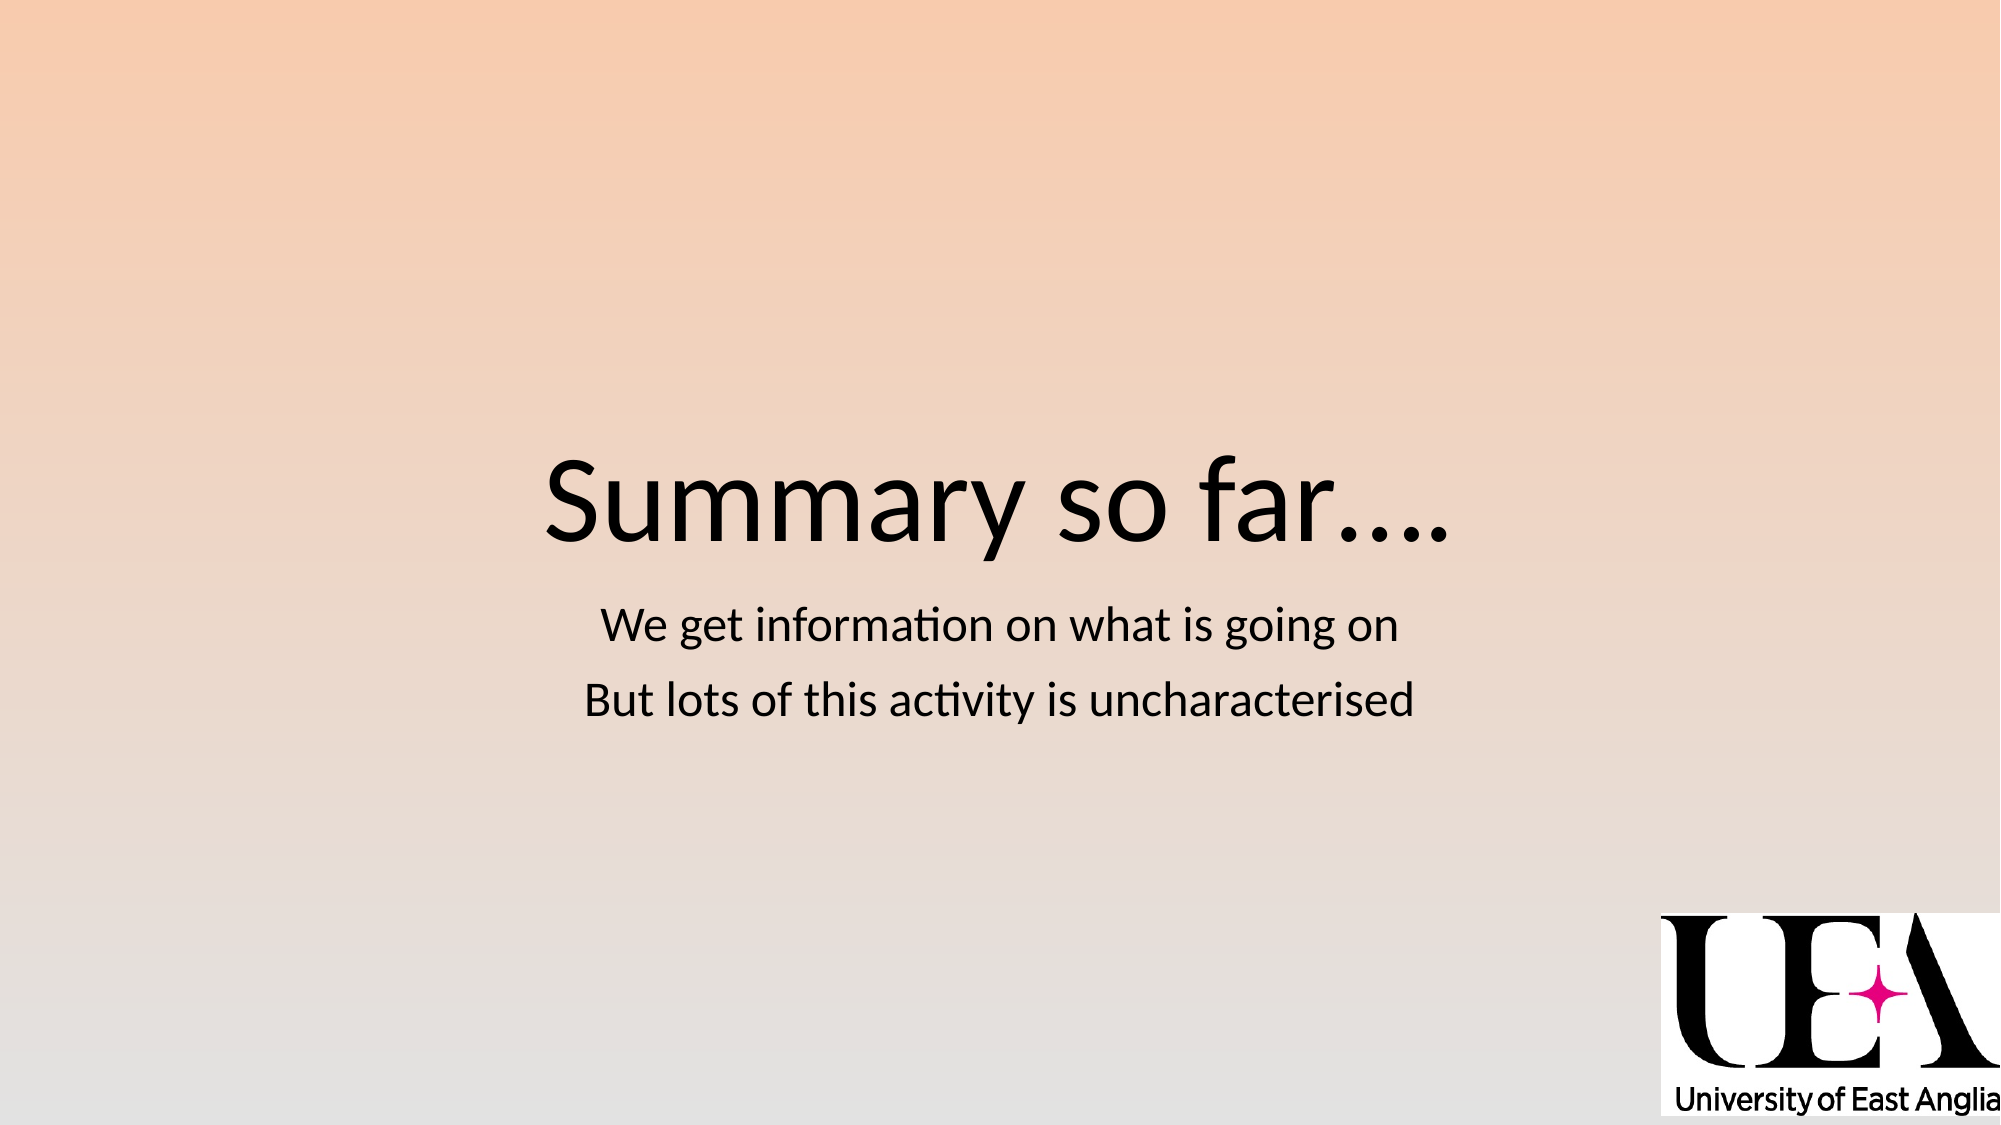

# Summary so far….
We get information on what is going on
But lots of this activity is uncharacterised